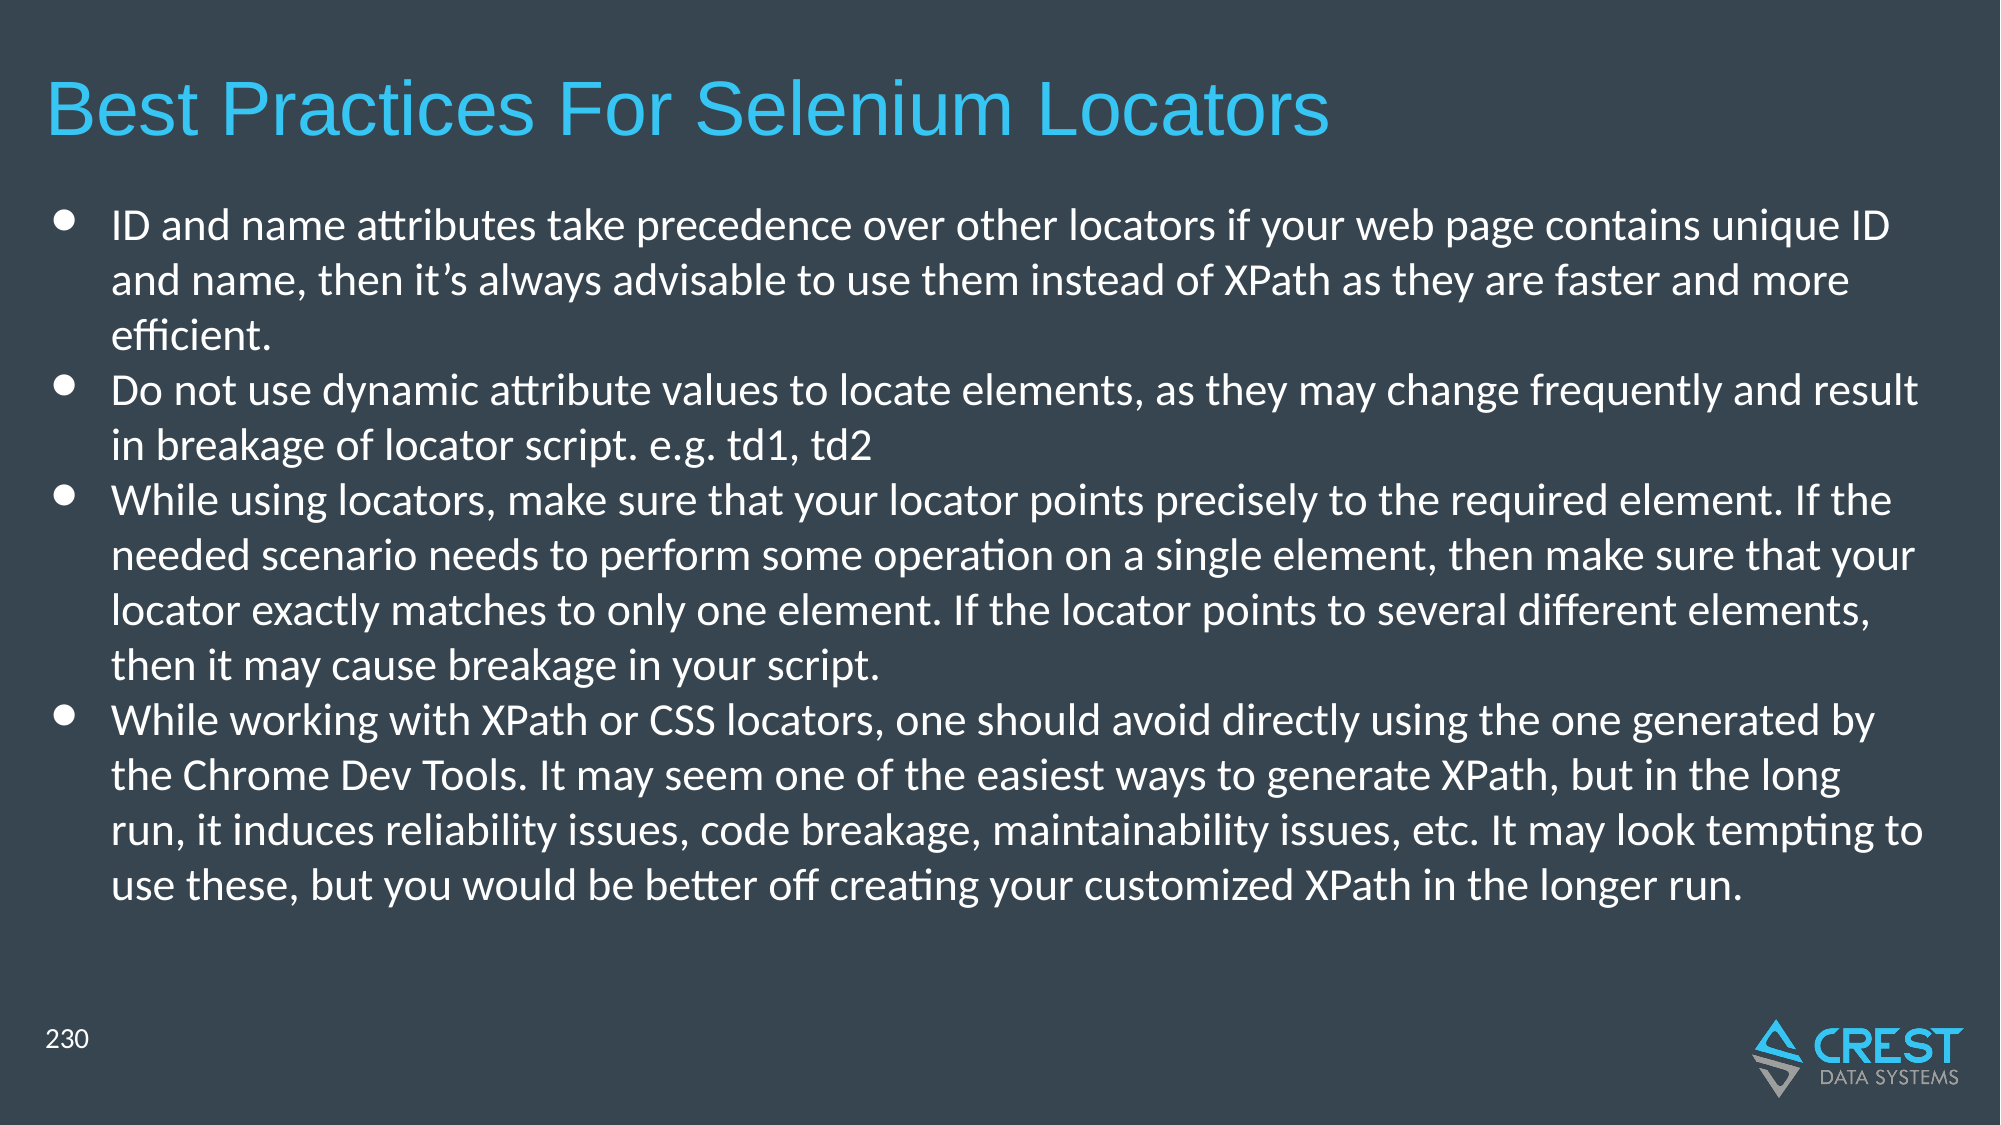

# Best Practices For Selenium Locators
ID and name attributes take precedence over other locators if your web page contains unique ID and name, then it’s always advisable to use them instead of XPath as they are faster and more efficient.
Do not use dynamic attribute values to locate elements, as they may change frequently and result in breakage of locator script. e.g. td1, td2
While using locators, make sure that your locator points precisely to the required element. If the needed scenario needs to perform some operation on a single element, then make sure that your locator exactly matches to only one element. If the locator points to several different elements, then it may cause breakage in your script.
While working with XPath or CSS locators, one should avoid directly using the one generated by the Chrome Dev Tools. It may seem one of the easiest ways to generate XPath, but in the long run, it induces reliability issues, code breakage, maintainability issues, etc. It may look tempting to use these, but you would be better off creating your customized XPath in the longer run.
230